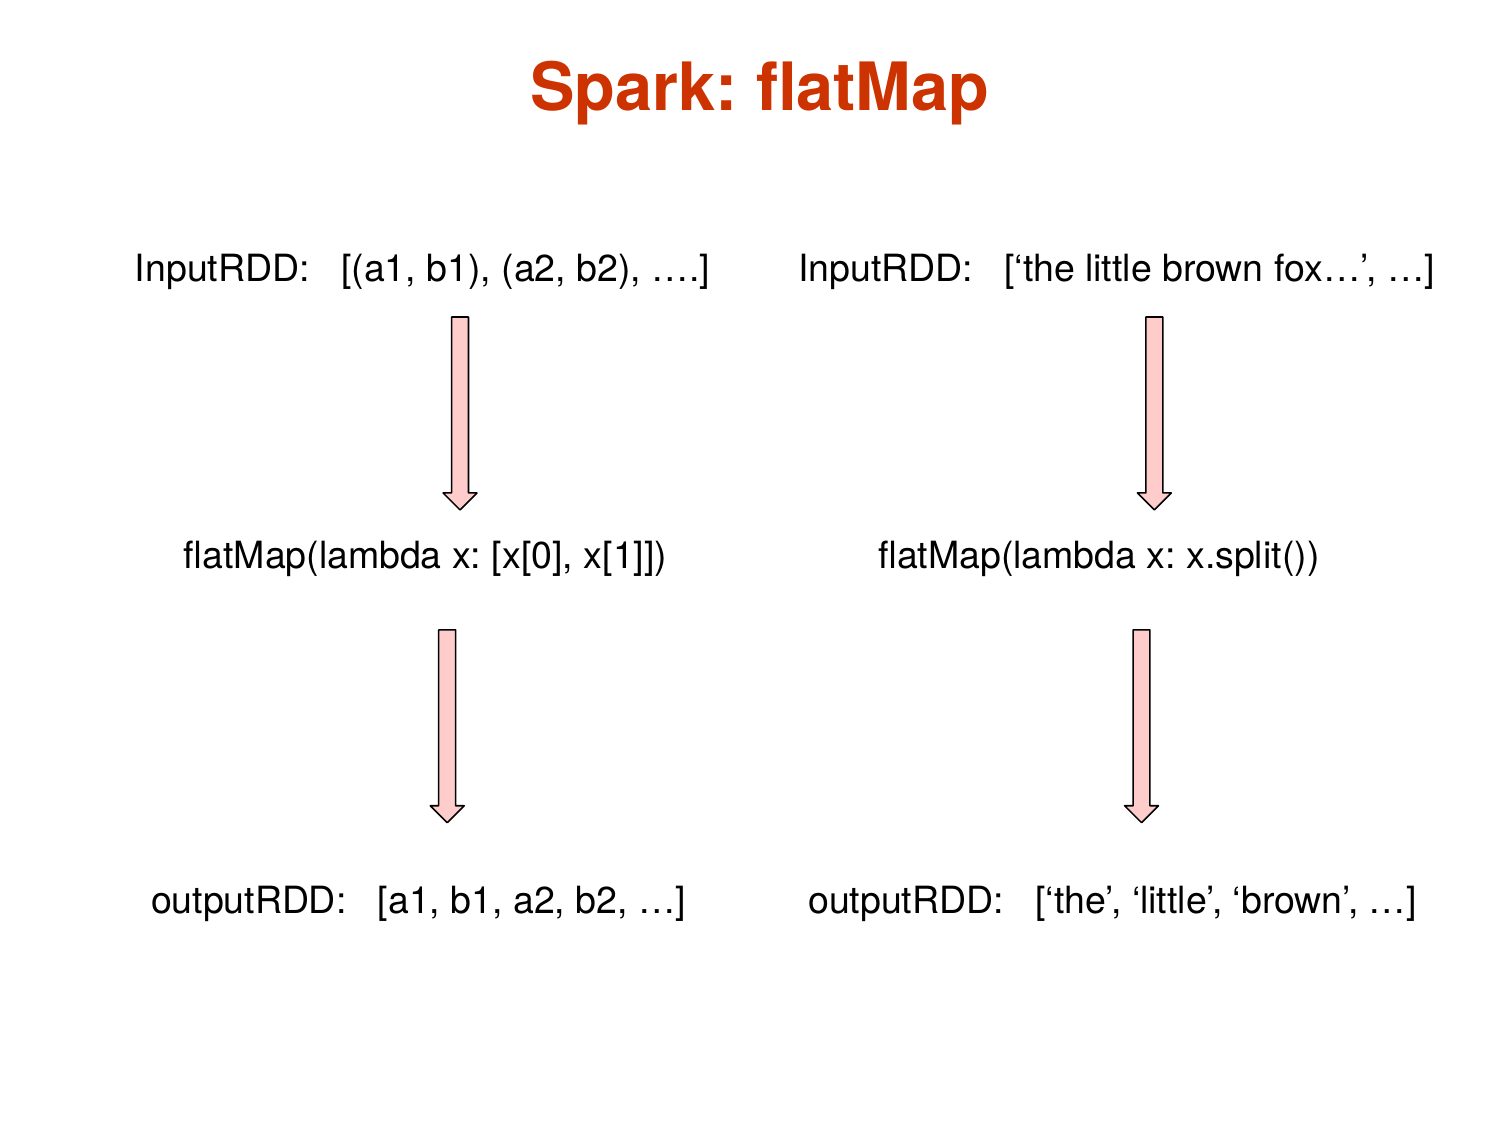

# Spark: flatMap
InputRDD:   [(a1, b1), (a2, b2), ….]
InputRDD:   [‘the little brown fox…’, …]

flatMap(lambda x: x.split())

outputRDD:   [‘the’, ‘little’, ‘brown’, …]

flatMap(lambda x: [x[0], x[1]])

outputRDD:   [a1, b1, a2, b2, …]